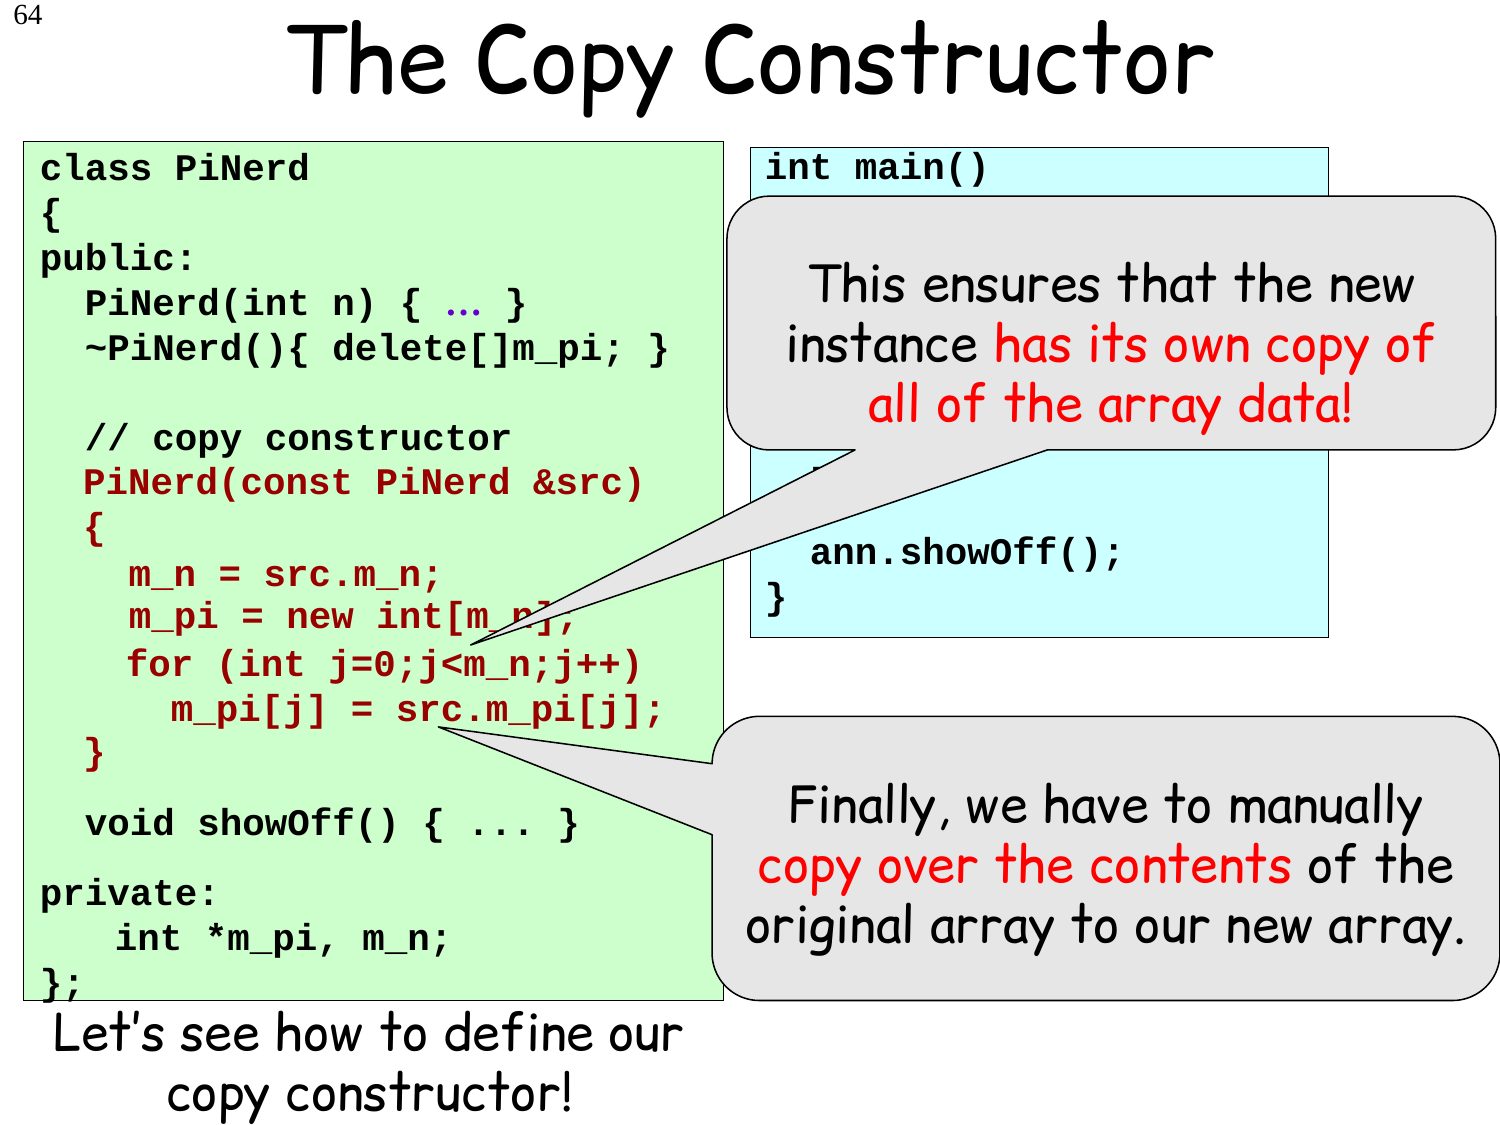

The Copy Constructor
64
int main()
{
  PiNerd ann(3);
  if (...)
  {
     PiNerd ben = ann;
     ...
  }

  ann.showOff();
}

class PiNerd
{
public:
  PiNerd(int n) { … }
  ~PiNerd(){ delete[]m_pi; }

  // copy constructor

  void showOff() { ... }

private:
	int *m_pi, m_n;
};

This ensures that the new instance has its own copy of all of the array data!
  PiNerd(const PiNerd &src)
  {

  }
 m_n = src.m_n;
 m_pi = new int[m_n];
 for (int j=0;j<m_n;j++)
   m_pi[j] = src.m_pi[j];

Finally, we have to manually copy over the contents of the original array to our new array.
Let’s see how to define our copy constructor!